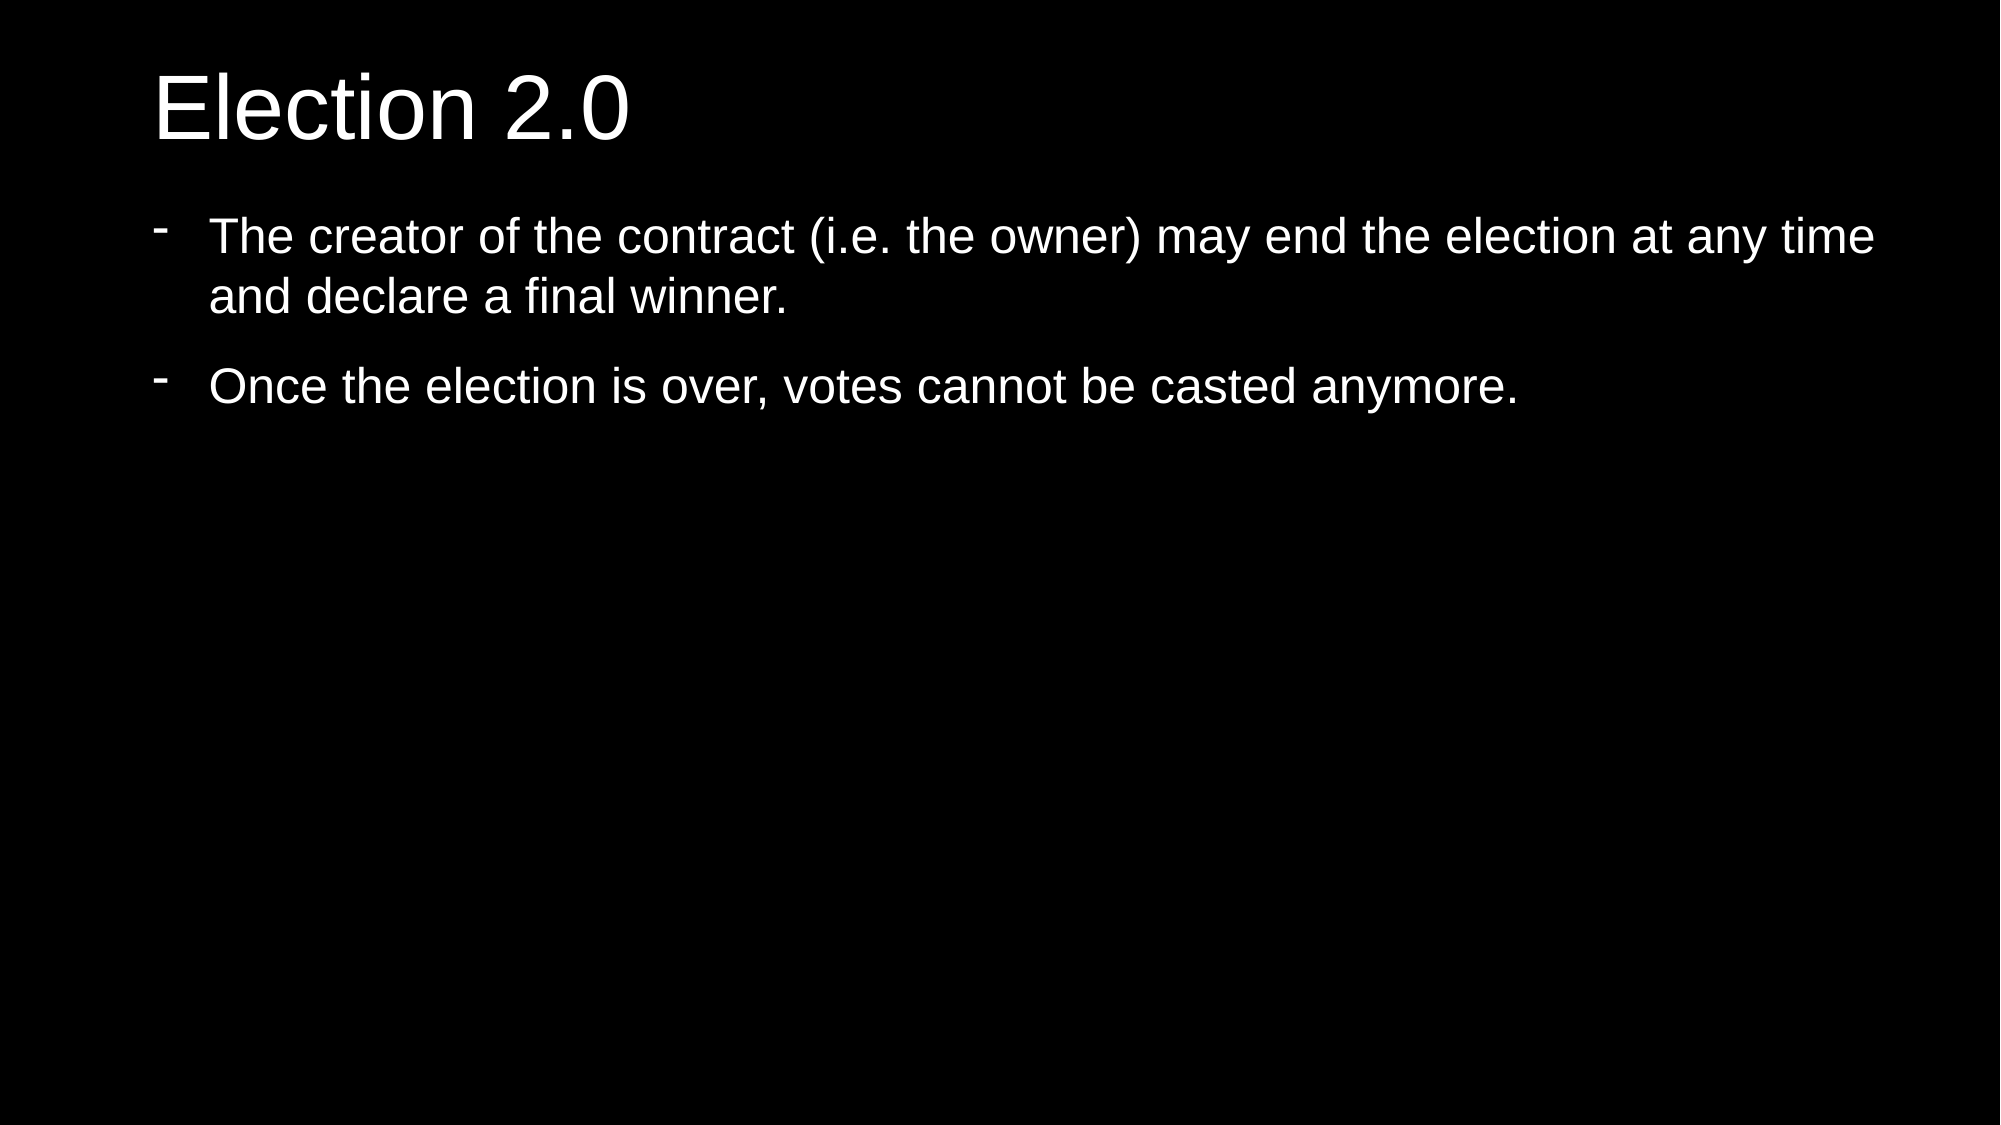

Election 2.0
The creator of the contract (i.e. the owner) may end the election at any time and declare a final winner.
Once the election is over, votes cannot be casted anymore.